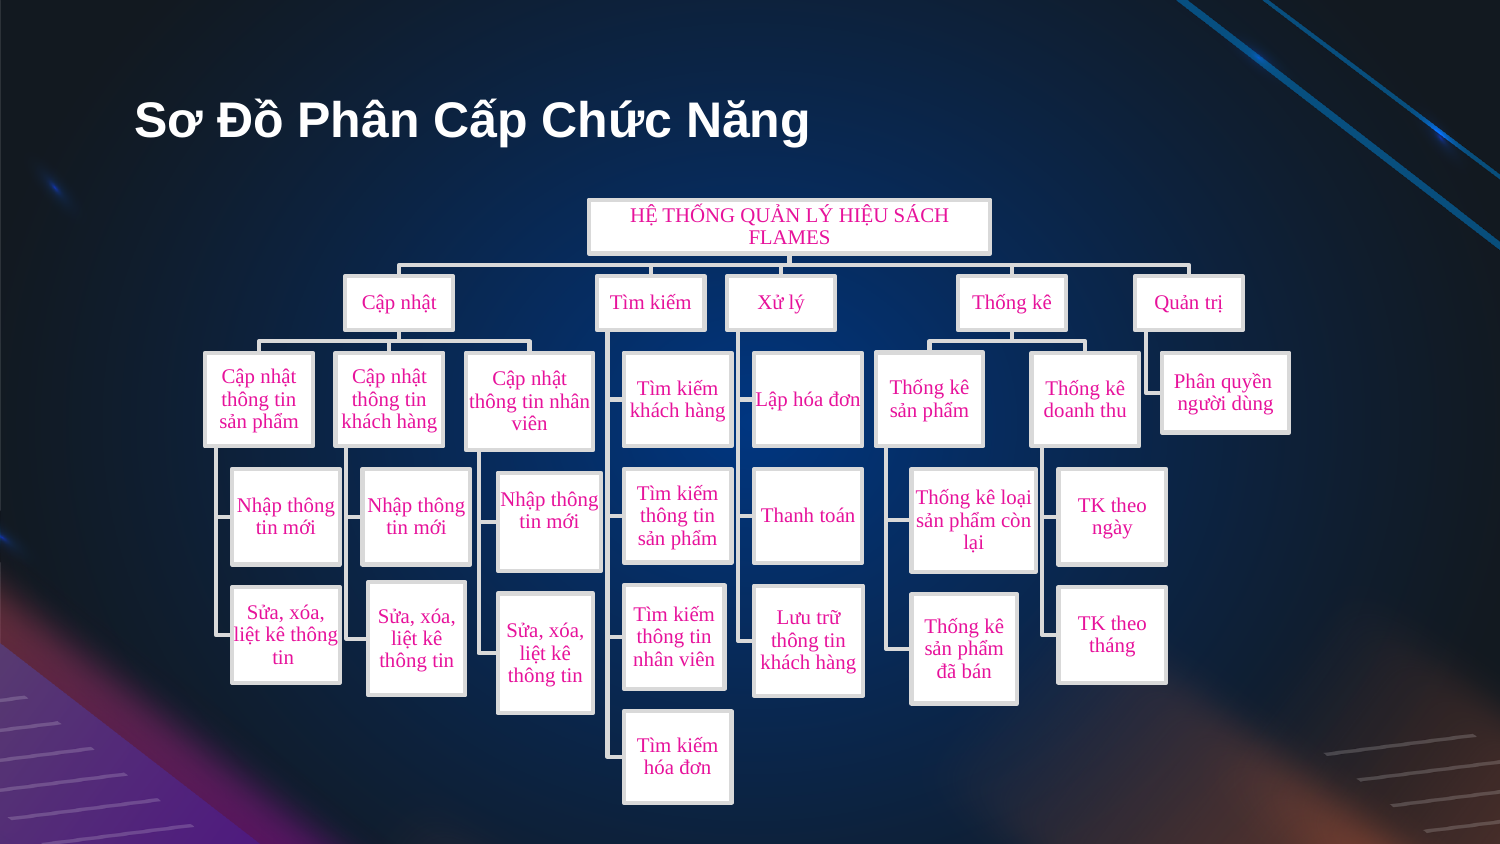

# Sơ Đồ Phân Cấp Chức Năng
HỆ THỐNG QUẢN LÝ HIỆU SÁCH FLAMES
Cập nhật
Cập nhật thông tin sản phẩm
Nhập thông tin mới
Sửa, xóa, liệt kê thông tin
Cập nhật thông tin khách hàng
Nhập thông tin mới
Sửa, xóa, liệt kê thông tin
Cập nhật thông tin nhân viên
Nhập thông tin mới
Sửa, xóa, liệt kê thông tin
Tìm kiếm
Tìm kiếm khách hàng
Tìm kiếm thông tin sản phẩm
Tìm kiếm thông tin nhân viên
Tìm kiếm hóa đơn
Xử lý
Lập hóa đơn
Thanh toán
Lưu trữ thông tin khách hàng
Thống kê
Thống kê sản phẩm
Thống kê loại sản phẩm còn lại
Thống kê sản phẩm đã bán
Thống kê doanh thu
TK theo ngày
TK theo tháng
Quản trị
Phân quyền  người dùng